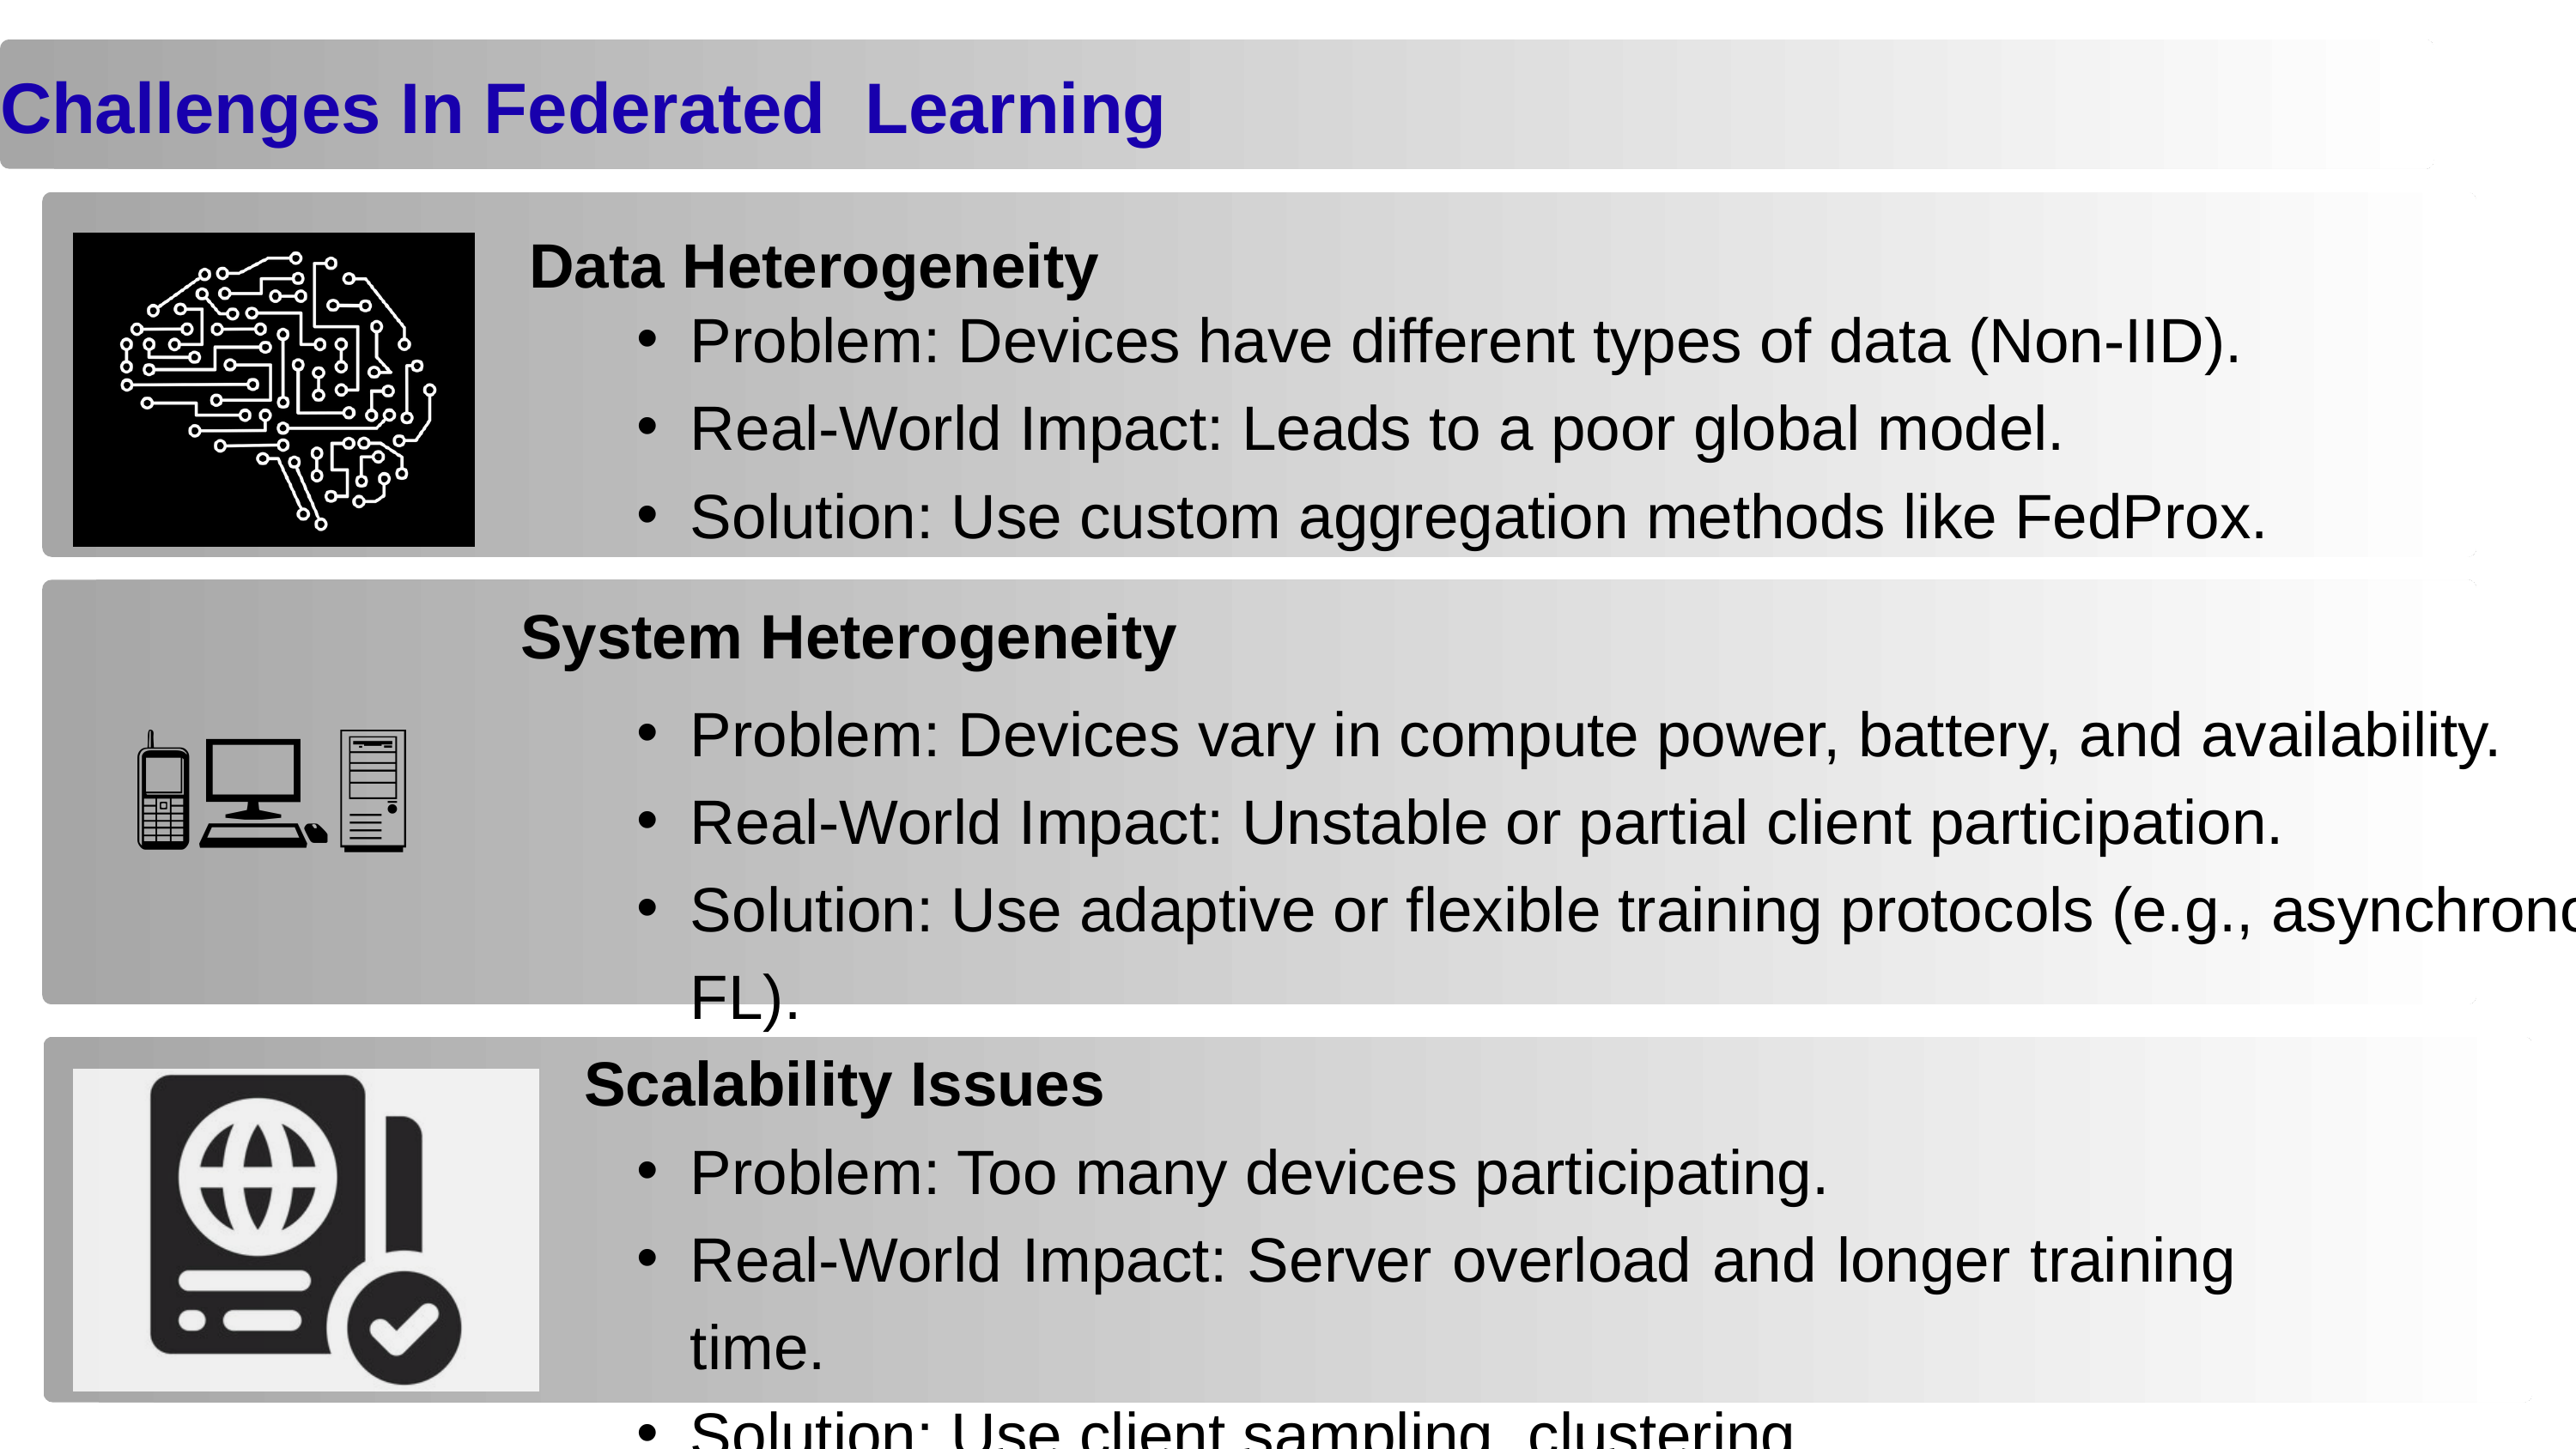

Challenges In Federated  Learning

Data Heterogeneity

Problem: Devices have different types of data (Non-IID).
Real-World Impact: Leads to a poor global model.
Solution: Use custom aggregation methods like FedProx.

 System Heterogeneity
📱💻🖥️
Problem: Devices vary in compute power, battery, and availability.
Real-World Impact: Unstable or partial client participation.
Solution: Use adaptive or flexible training protocols (e.g., asynchronous FL).
Scalability Issues
Problem: Too many devices participating.
Real-World Impact: Server overload and longer training time.
Solution: Use client sampling, clustering.